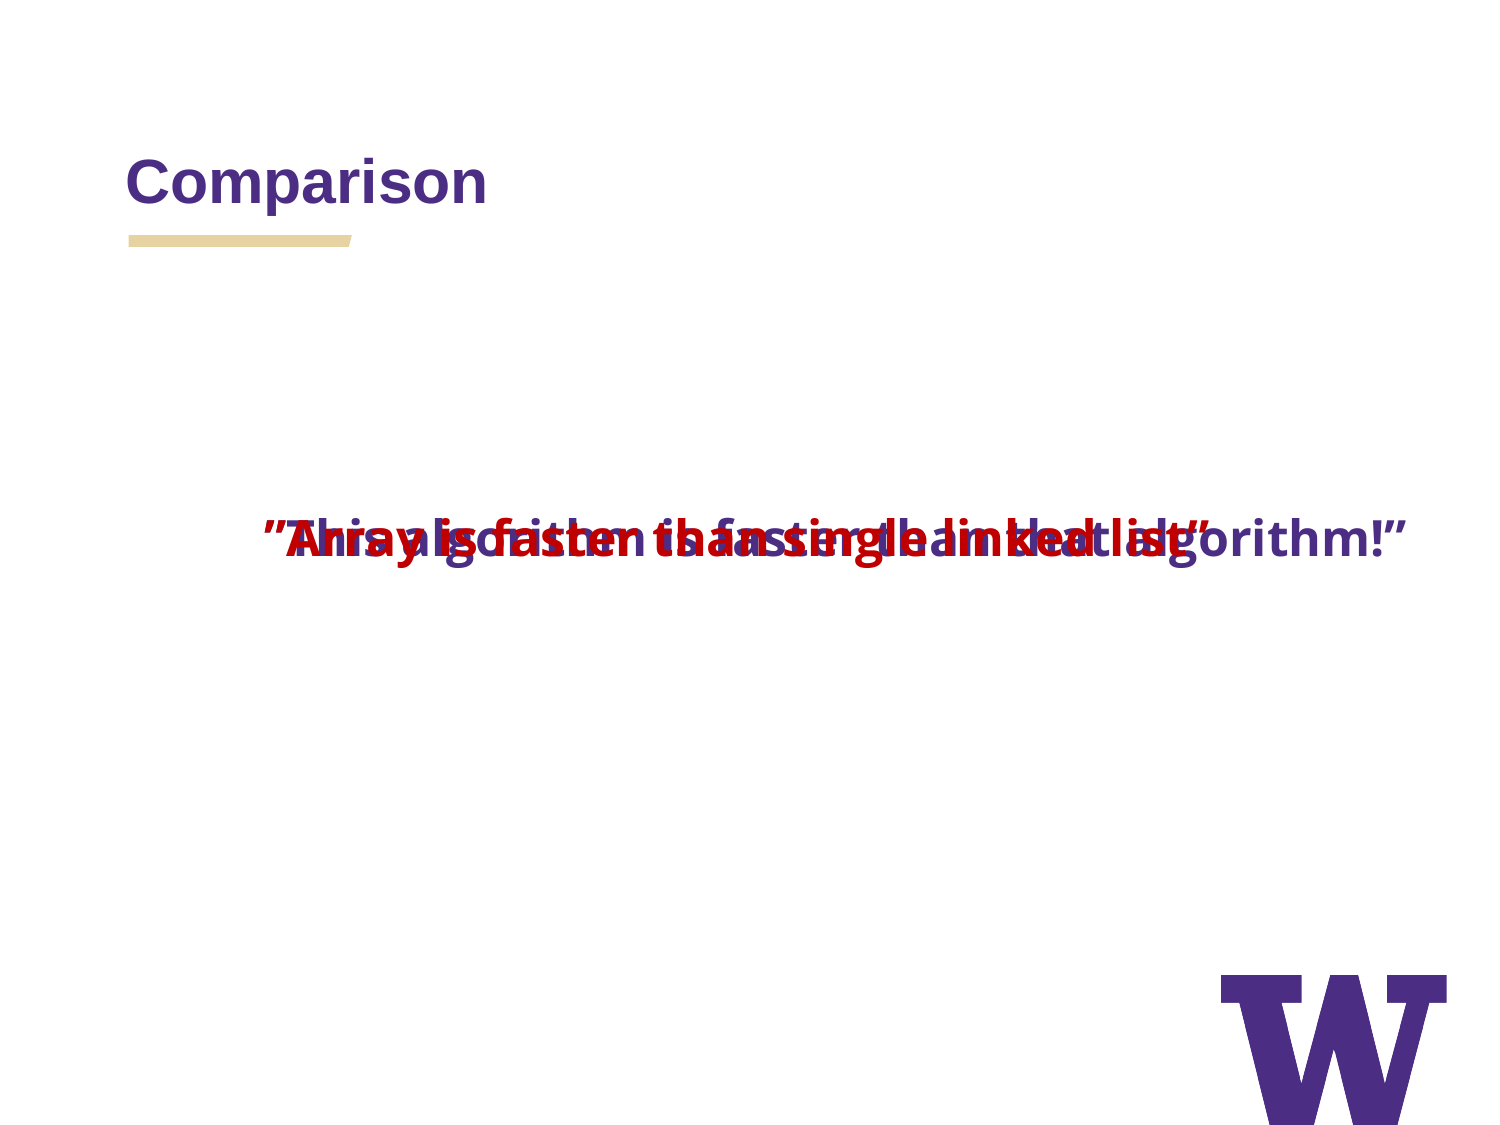

# Comparison
”This algorithm is faster than that algorithm!”
”Array is faster than single linked list”